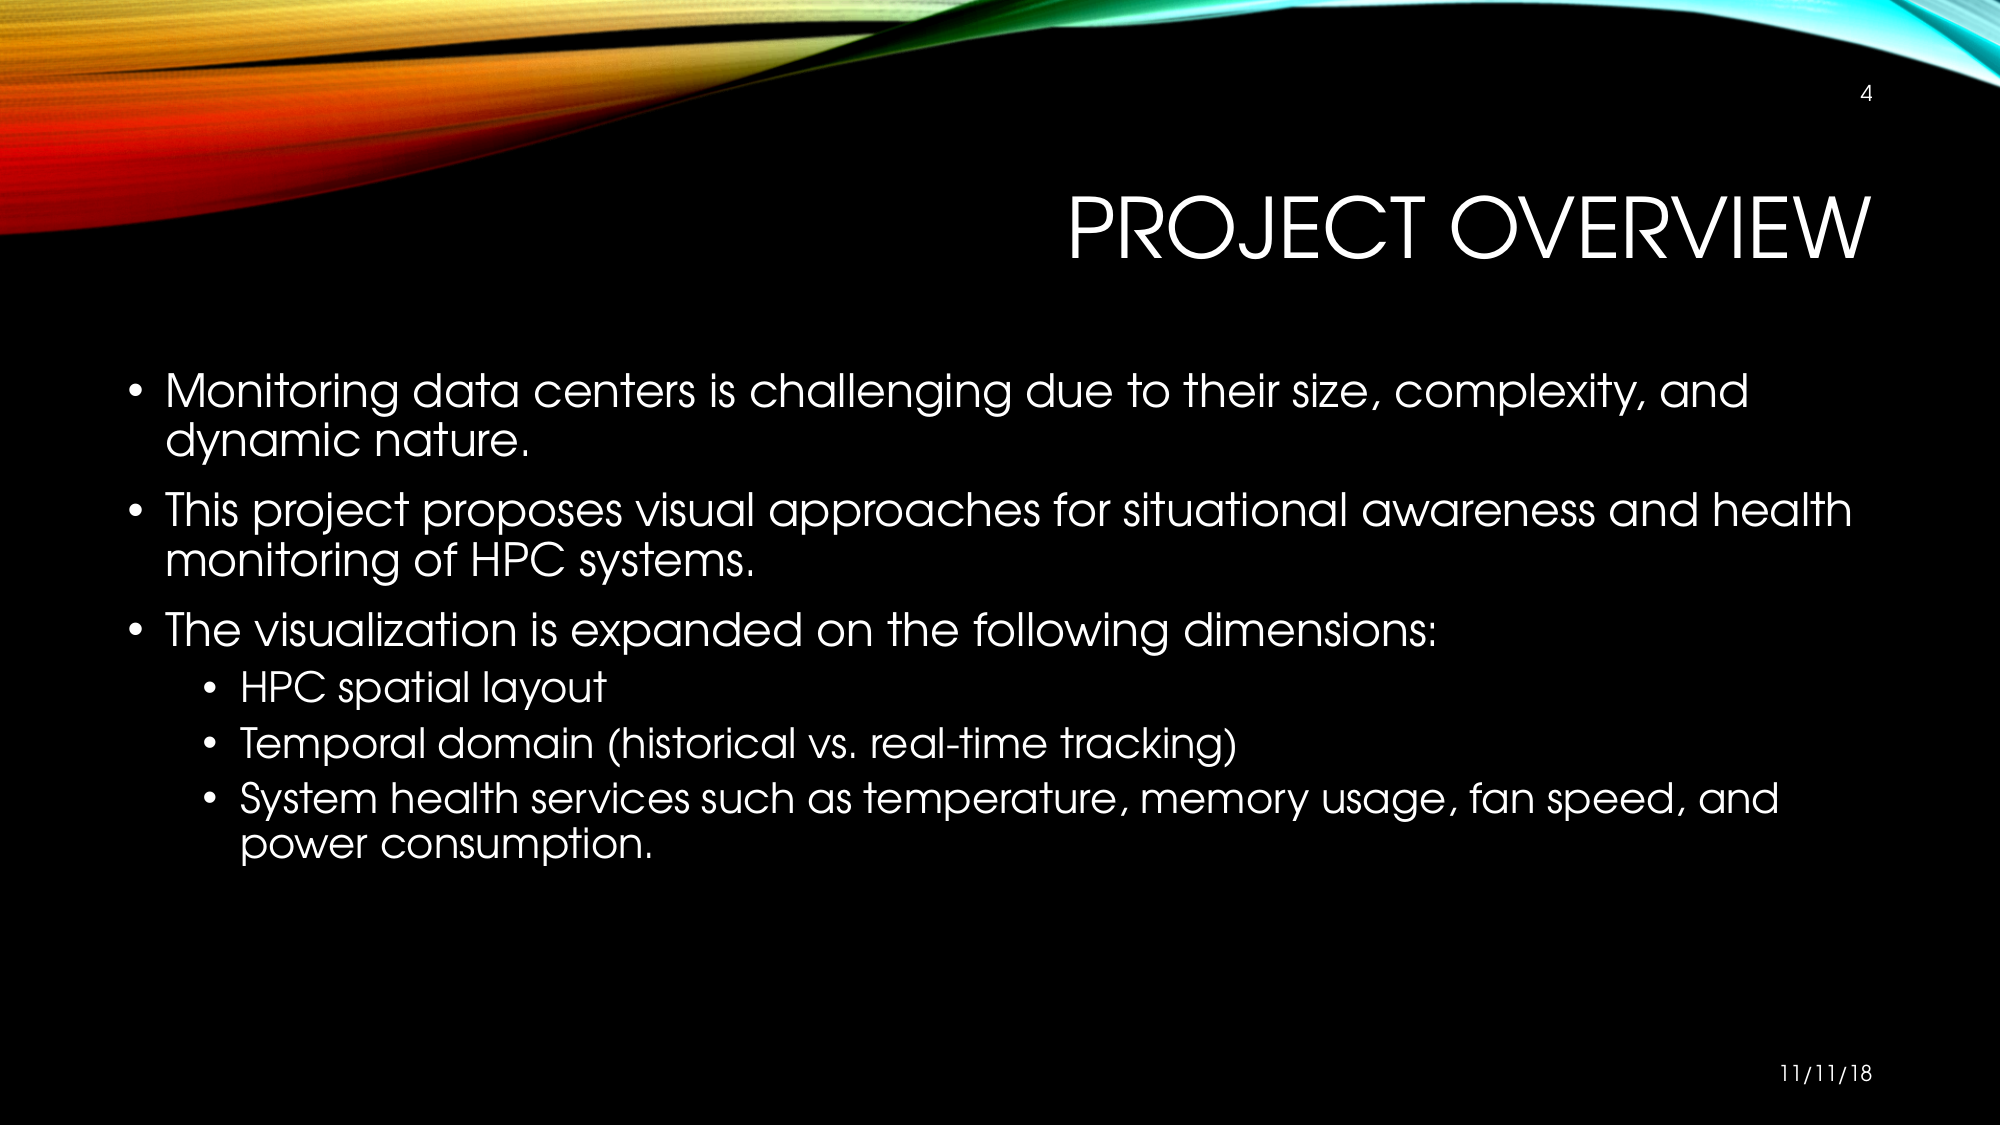

4
# Project Overview

Monitoring data centers is challenging due to their size, complexity, and dynamic nature.
This project proposes visual approaches for situational awareness and health monitoring of HPC systems.
The visualization is expanded on the following dimensions:
HPC spatial layout
Temporal domain (historical vs. real-time tracking)
System health services such as temperature, memory usage, fan speed, and power consumption.
11/11/18